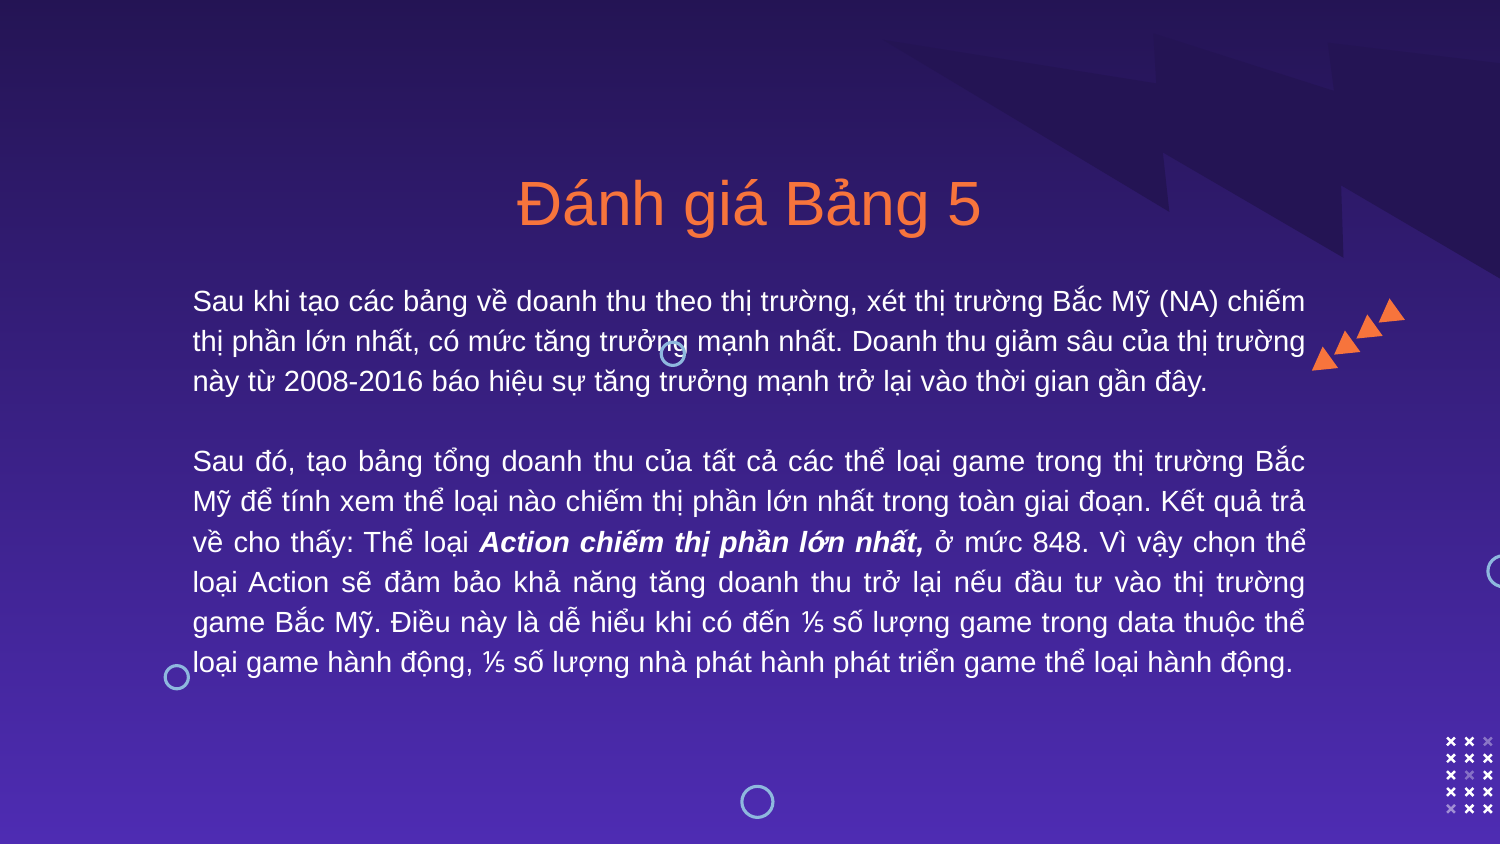

Đánh giá Bảng 5

Sau khi tạo các bảng về doanh thu theo thị trường, xét thị trường Bắc Mỹ (NA) chiếm thị phần lớn nhất, có mức tăng trưởng mạnh nhất. Doanh thu giảm sâu của thị trường này từ 2008-2016 báo hiệu sự tăng trưởng mạnh trở lại vào thời gian gần đây.

Sau đó, tạo bảng tổng doanh thu của tất cả các thể loại game trong thị trường Bắc Mỹ để tính xem thể loại nào chiếm thị phần lớn nhất trong toàn giai đoạn. Kết quả trả về cho thấy: Thể loại Action chiếm thị phần lớn nhất, ở mức 848. Vì vậy chọn thể loại Action sẽ đảm bảo khả năng tăng doanh thu trở lại nếu đầu tư vào thị trường game Bắc Mỹ. Điều này là dễ hiểu khi có đến ⅕ số lượng game trong data thuộc thể loại game hành động, ⅕ số lượng nhà phát hành phát triển game thể loại hành động.